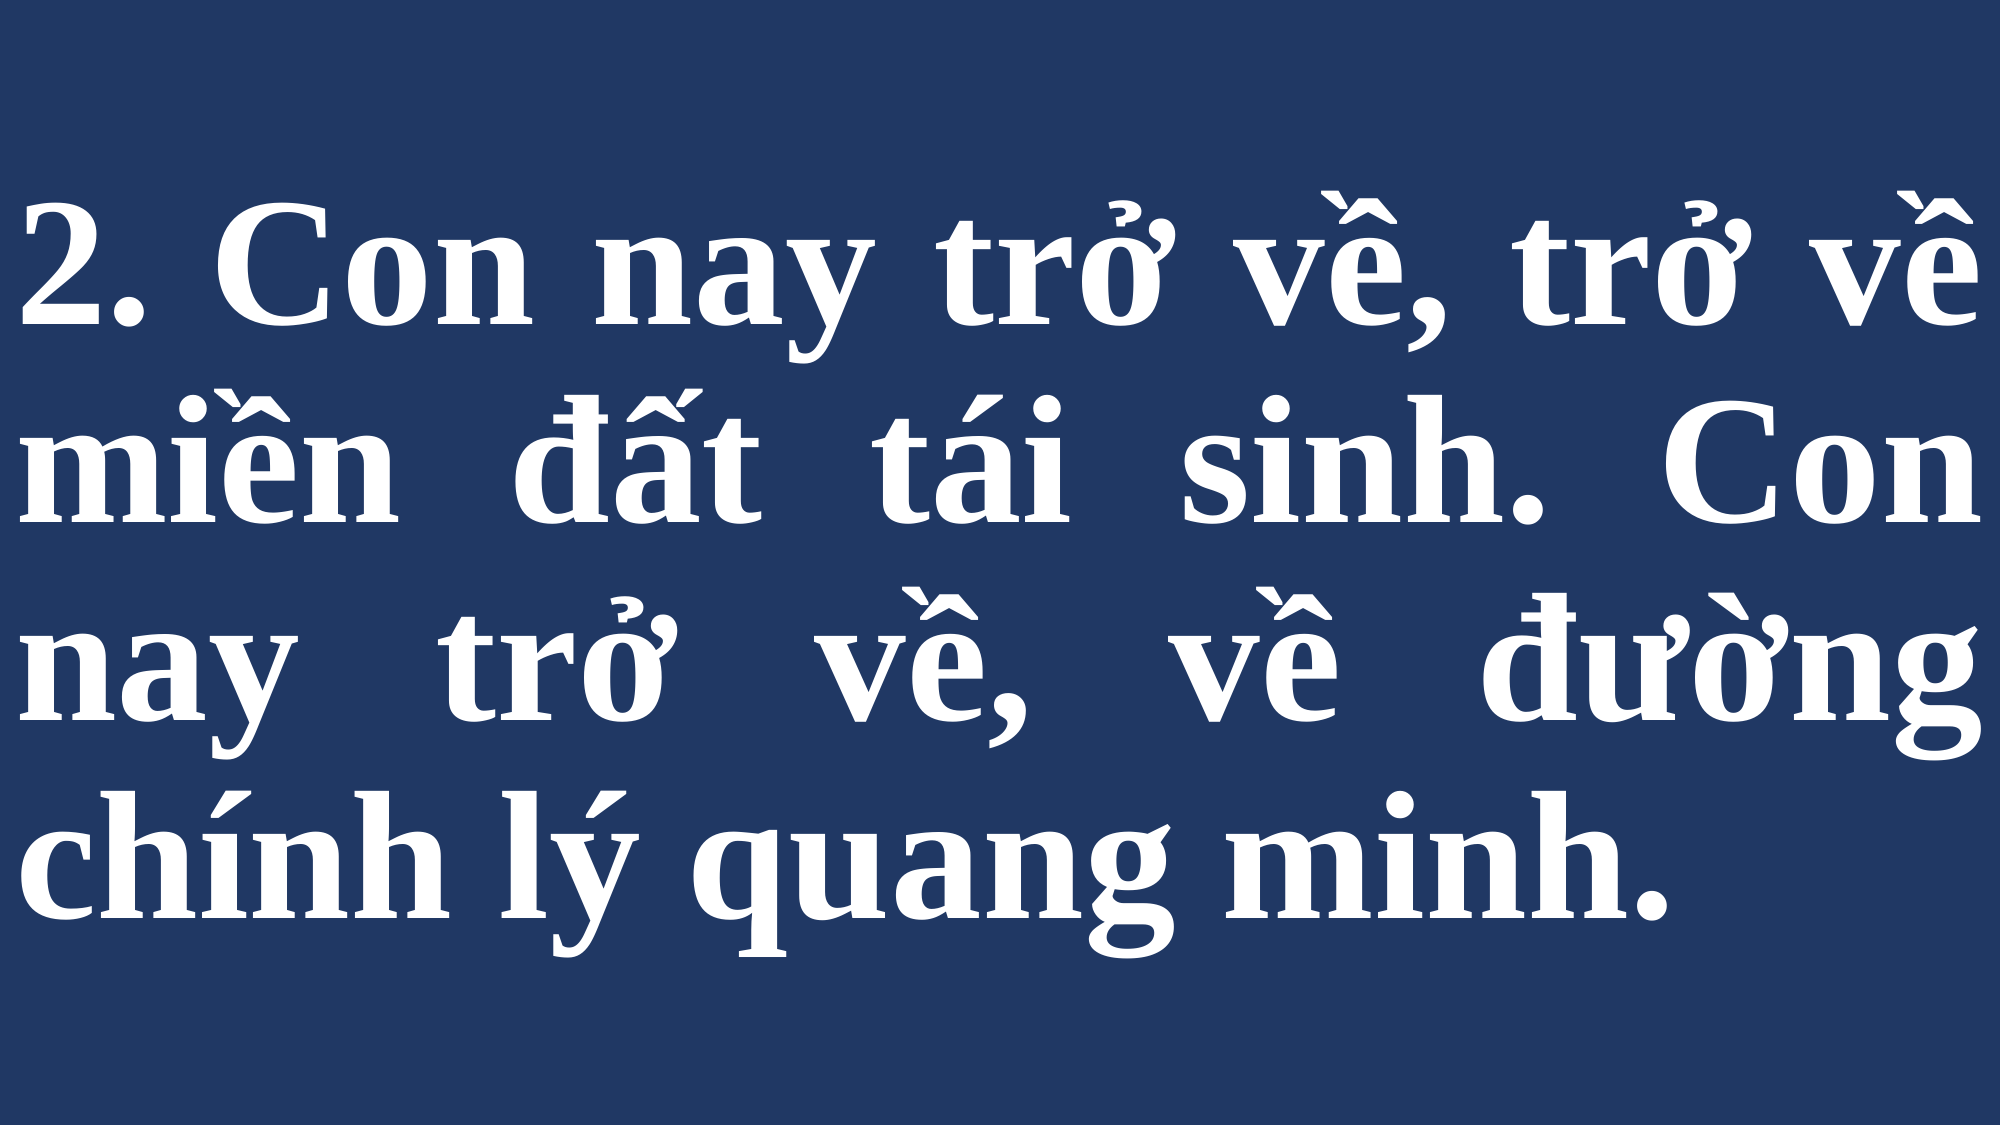

# 2. Con nay trở về, trở về miền đất tái sinh. Con nay trở về, về đường chính lý quang minh.